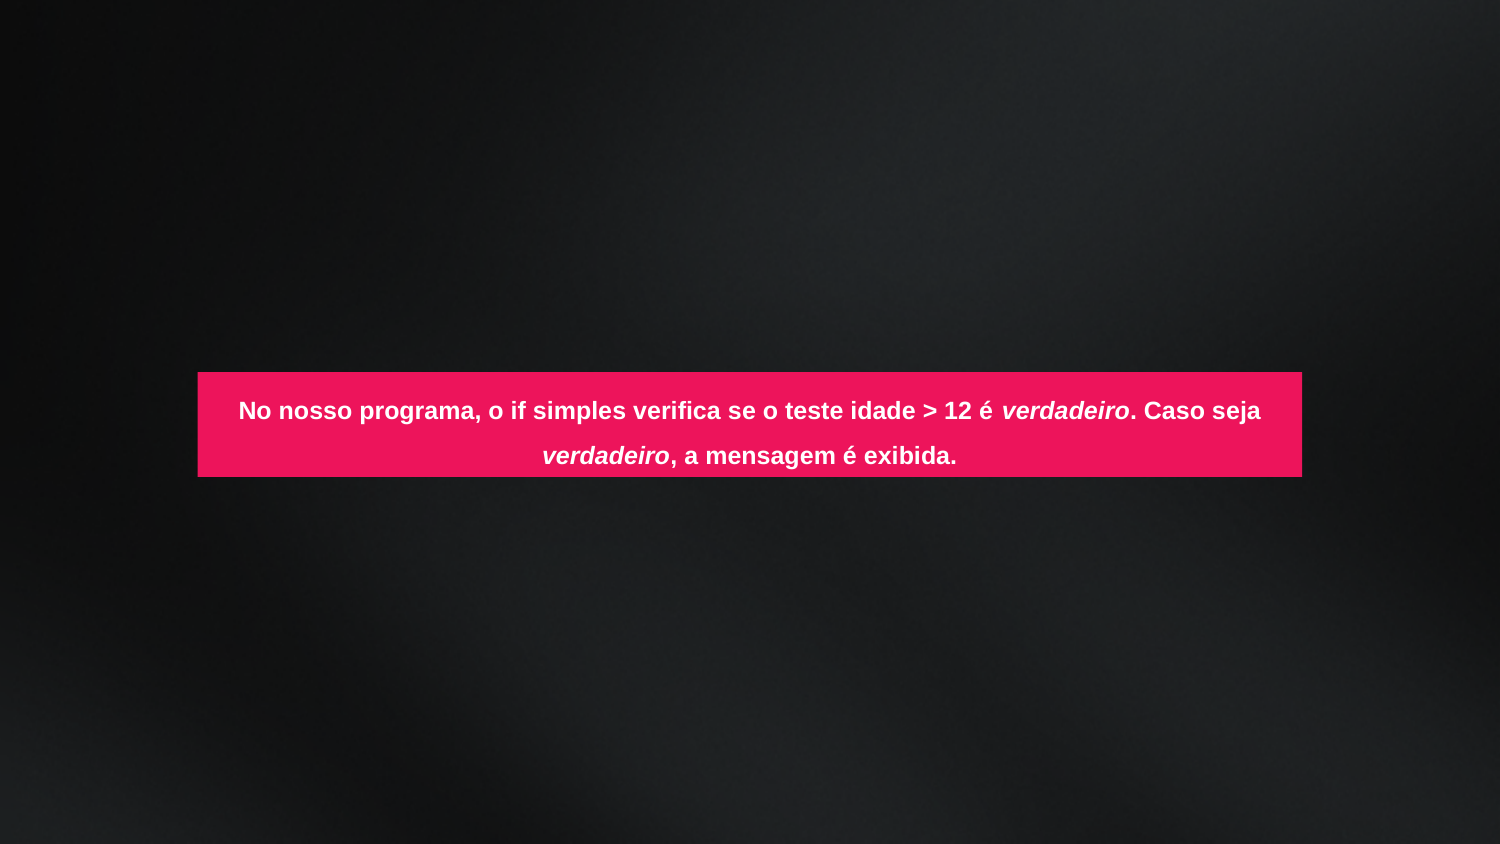

No nosso programa, o if simples verifica se o teste idade > 12 é verdadeiro. Caso seja verdadeiro, a mensagem é exibida.